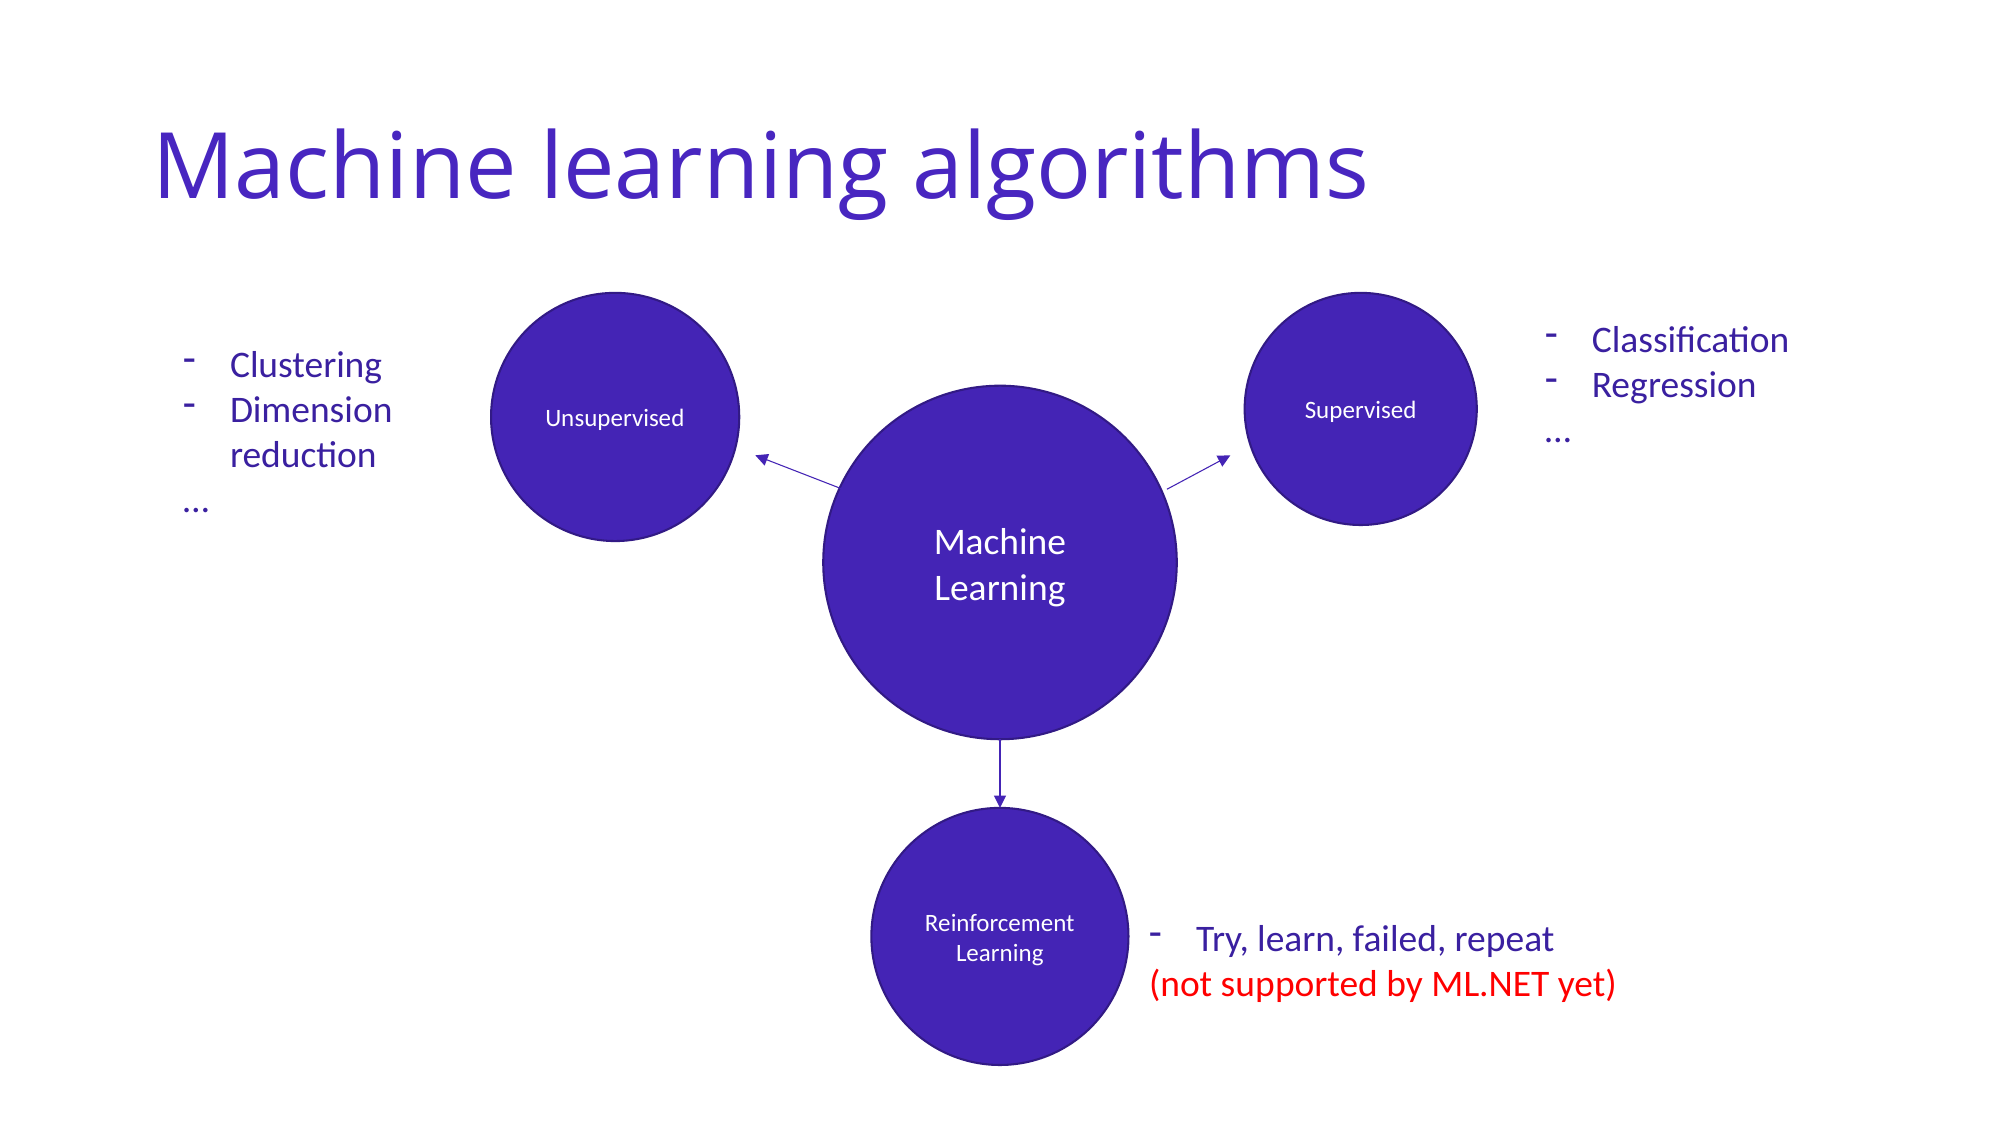

# Machine learning algorithms
Unsupervised
Supervised
Classification
Regression
…
Clustering
Dimension reduction
…
Machine Learning
Reinforcement Learning
Try, learn, failed, repeat
(not supported by ML.NET yet)